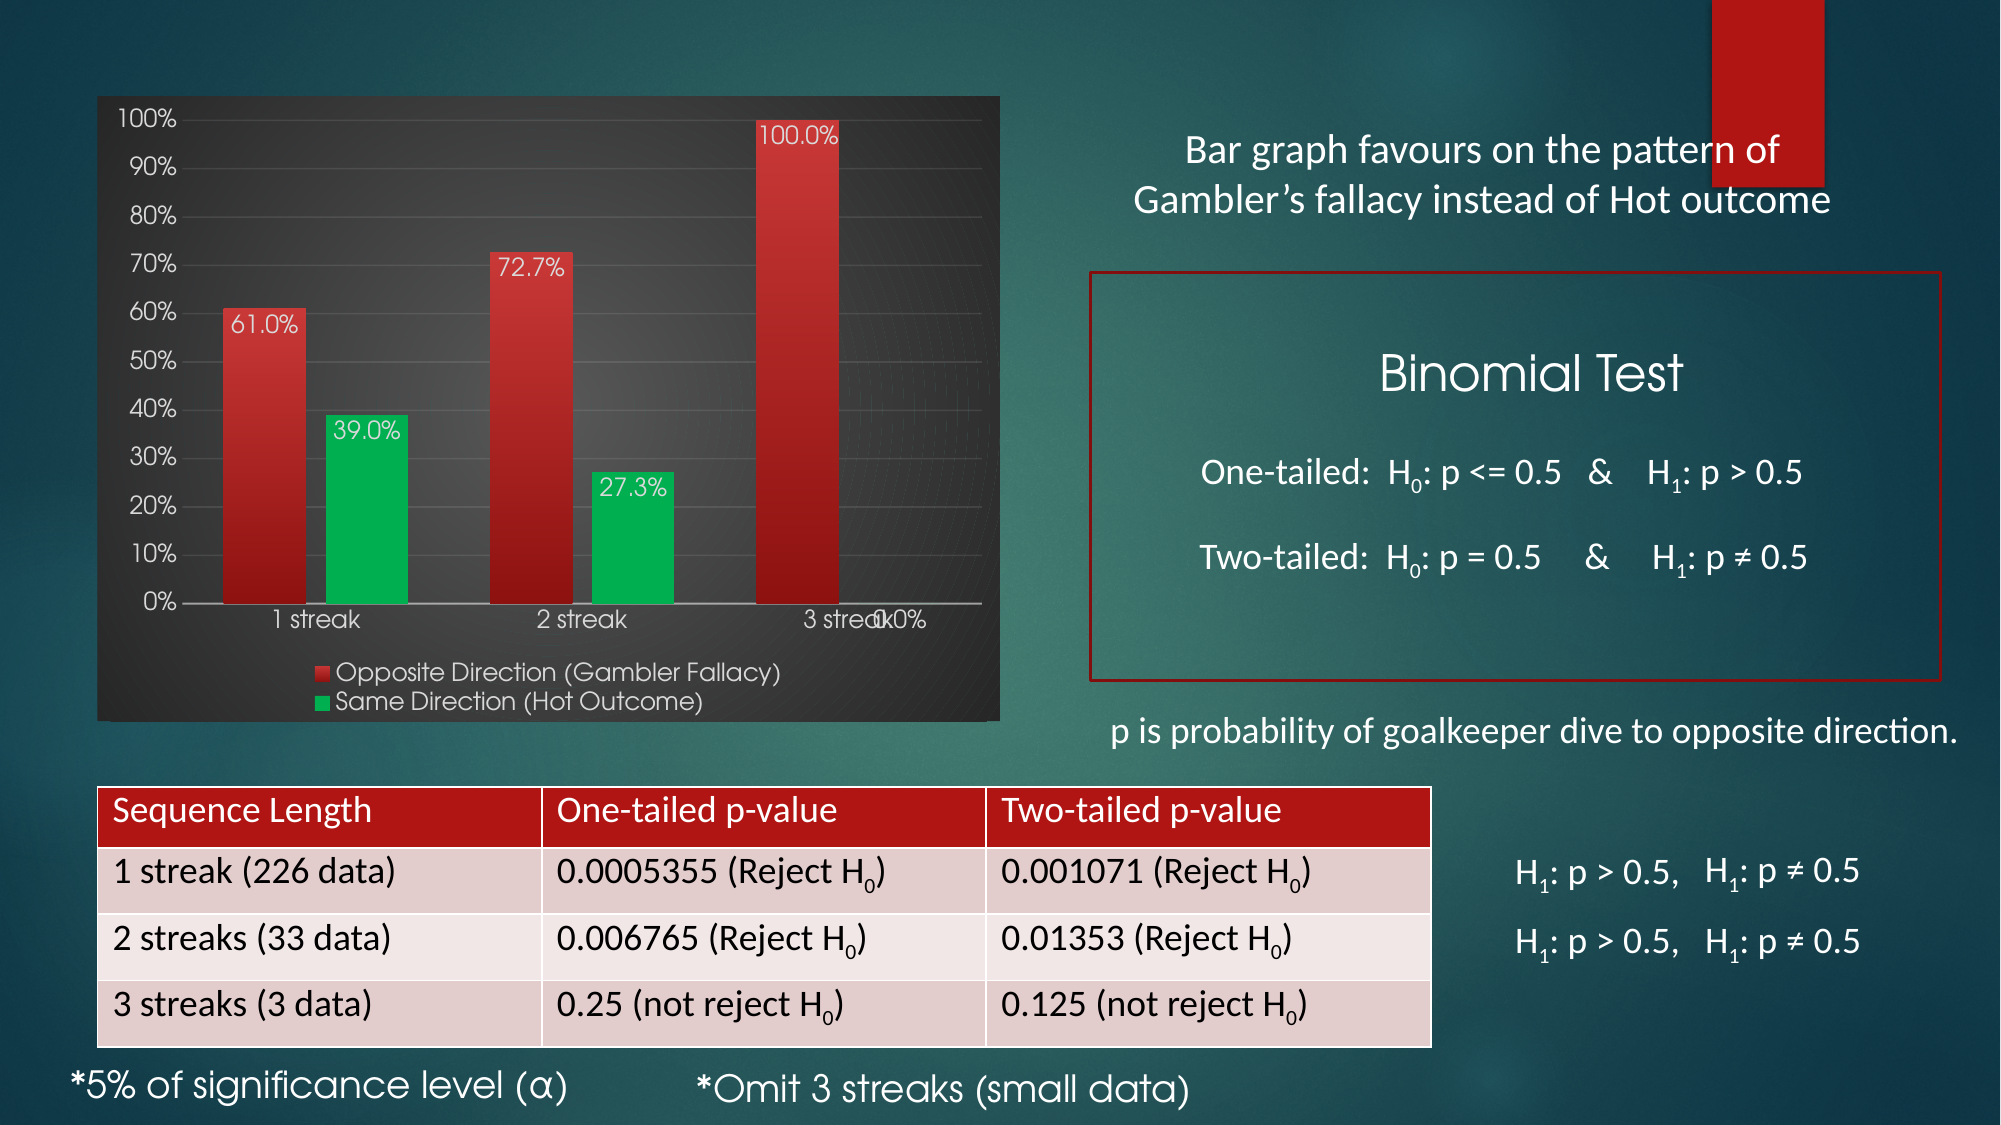

### Chart

| Category | Opposite Direction (Gambler Fallacy) | Same Direction (Hot Outcome) |
|---|---|---|
| 1 streak | 0.61 | 0.39 |
| 2 streak | 0.727 | 0.273 |
| 3 streak | 1.0 | 0.0 |
Bar graph favours on the pattern of Gambler’s fallacy instead of Hot outcome

Binomial Test
One-tailed:  H0: p <= 0.5   &    H1: p > 0.5
  Two-tailed:  H0: p = 0.5     &     H1: p ≠ 0.5
p is probability of goalkeeper dive to opposite direction.
| Sequence Length | One-tailed p-value | Two-tailed p-value |
| --- | --- | --- |
| 1 streak (226 data) | 0.0005355 (Reject H0) | 0.001071 (Reject H0) |
| 2 streaks (33 data) | 0.006765 (Reject H0) | 0.01353 (Reject H0) |
| 3 streaks (3 data) | 0.25 (not reject H0) | 0.125 (not reject H0) |
H1: p ≠ 0.5
H1: p > 0.5,
H1: p > 0.5,
H1: p ≠ 0.5
*5% of significance level (α)
*Omit 3 streaks (small data)